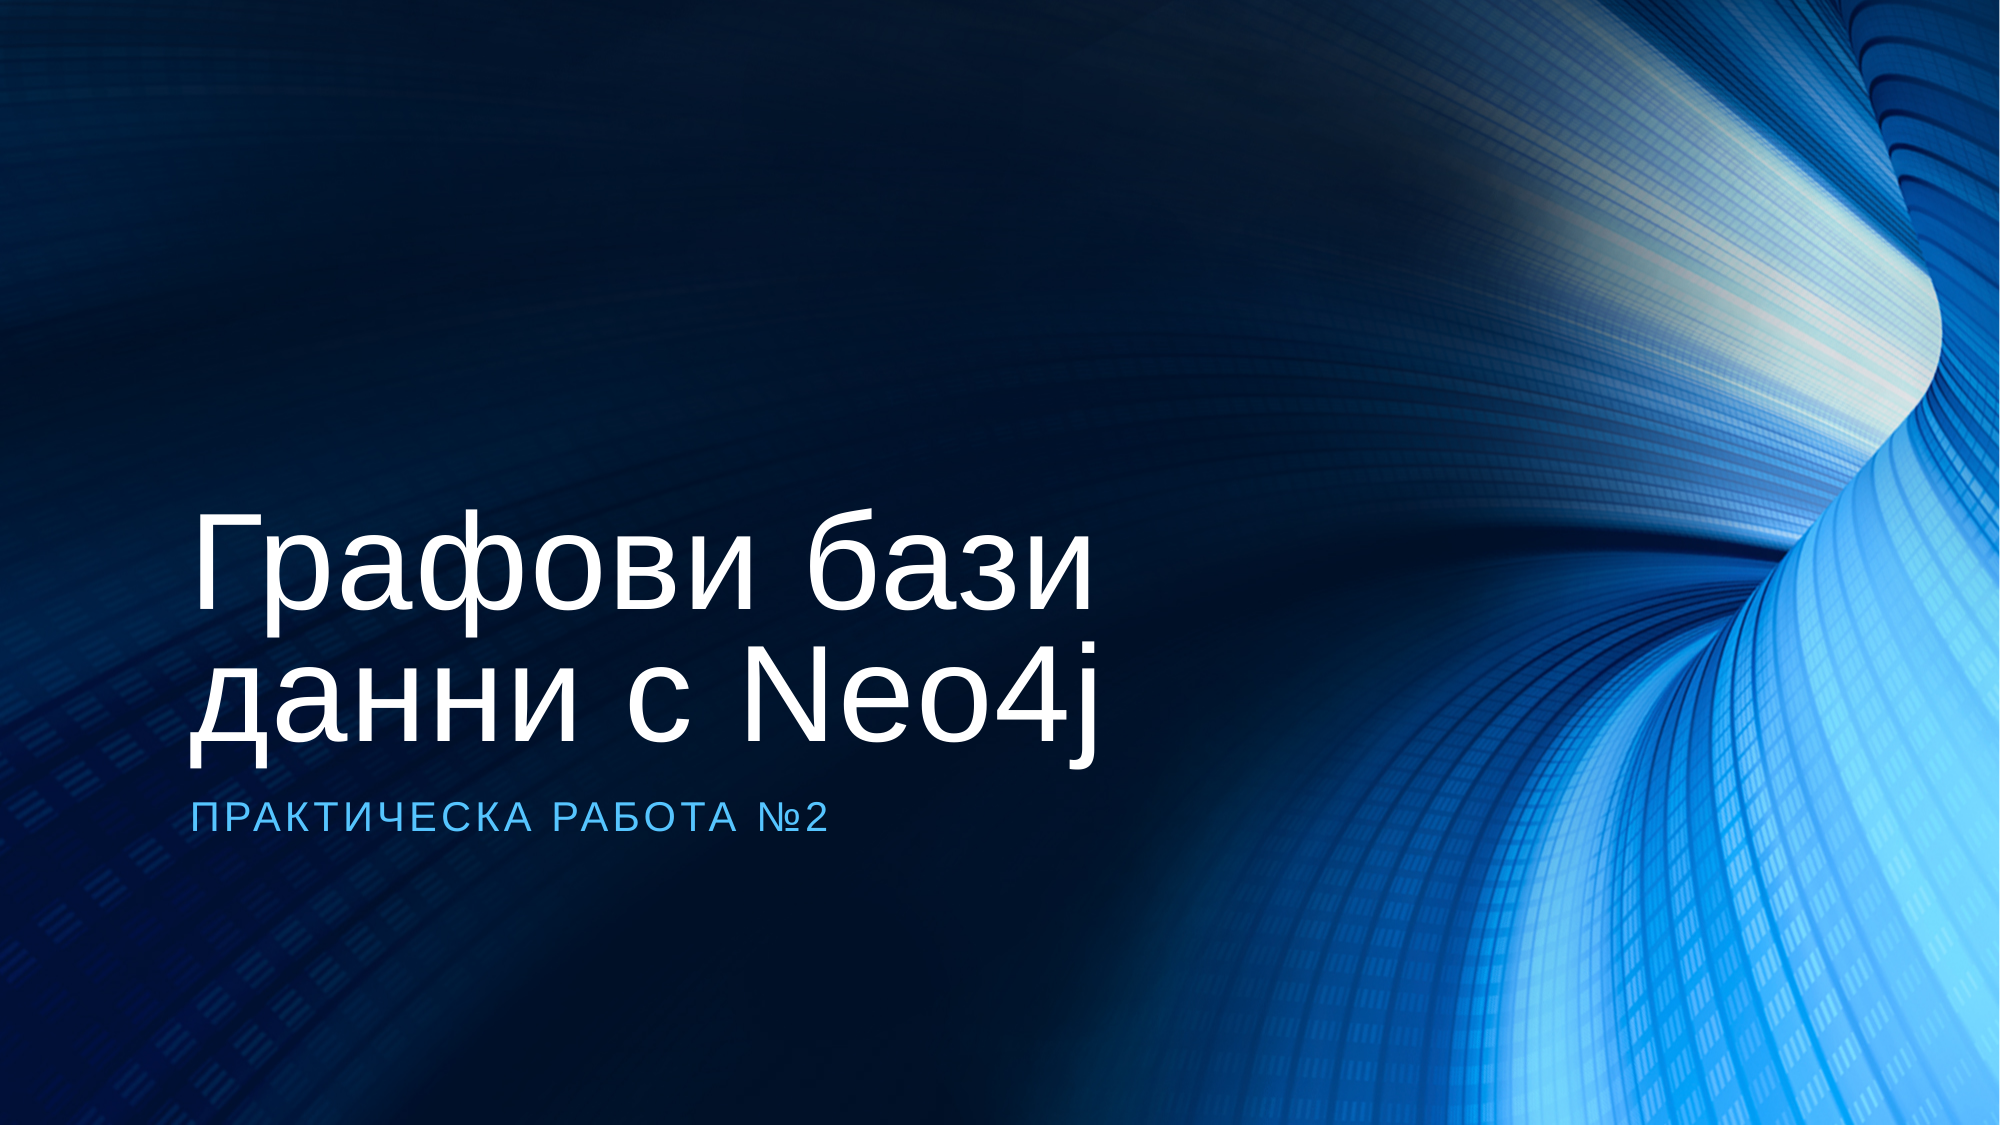

# Графови бази данни с Neo4j
Практическа Работа №2